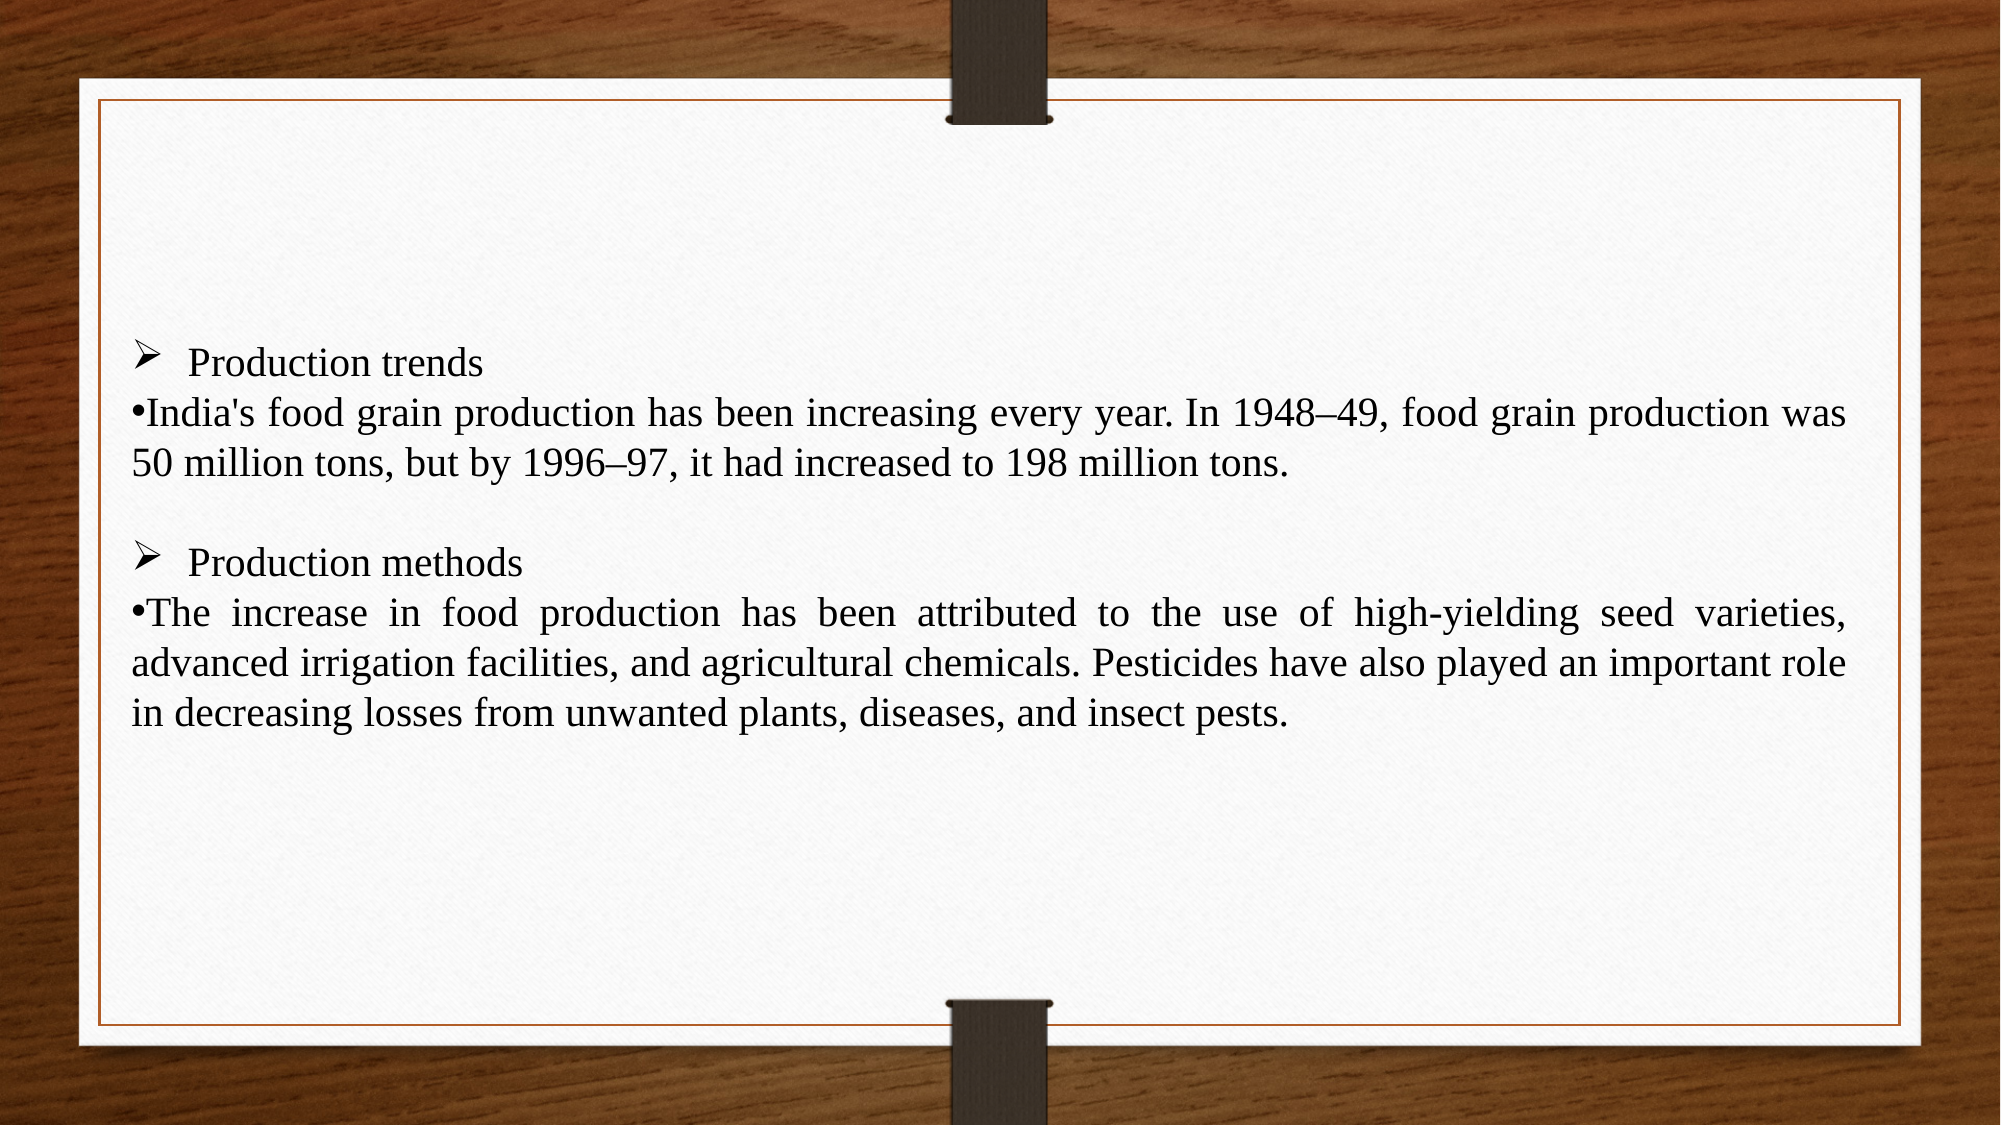

Production trends
India's food grain production has been increasing every year. In 1948–49, food grain production was 50 million tons, but by 1996–97, it had increased to 198 million tons.

Production methods
The increase in food production has been attributed to the use of high-yielding seed varieties, advanced irrigation facilities, and agricultural chemicals. Pesticides have also played an important role in decreasing losses from unwanted plants, diseases, and insect pests.